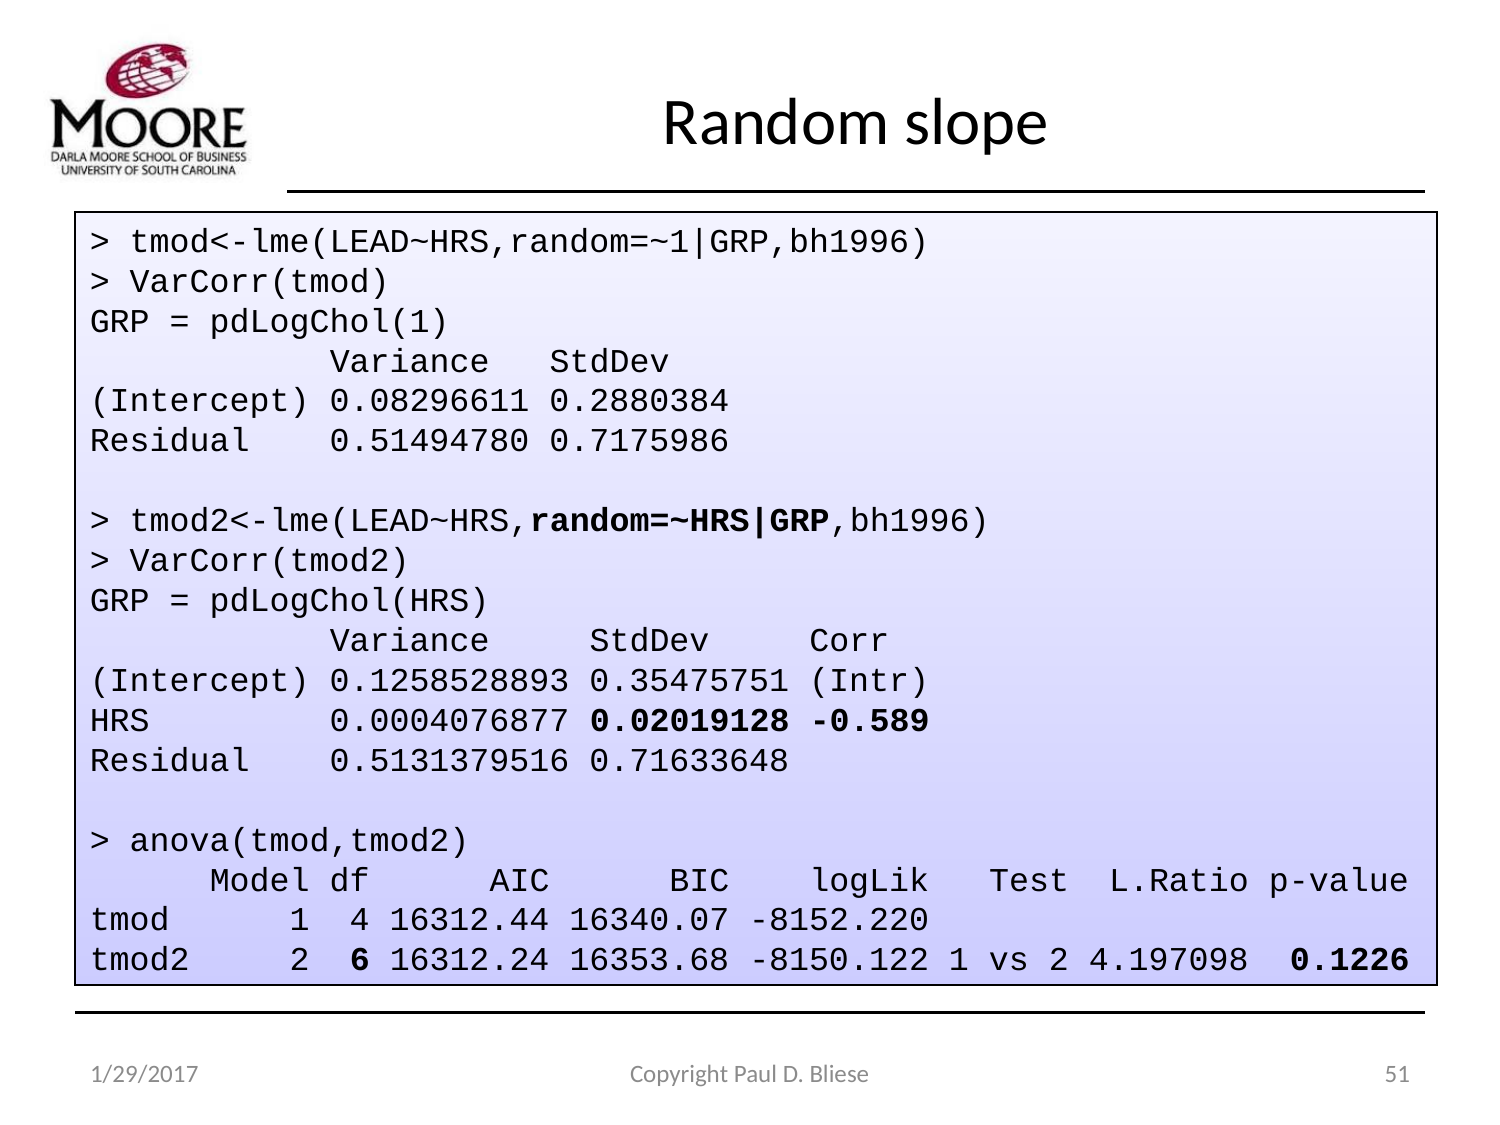

# Random slope
> tmod<-lme(LEAD~HRS,random=~1|GRP,bh1996)
> VarCorr(tmod)
GRP = pdLogChol(1)
            Variance   StdDev
(Intercept) 0.08296611 0.2880384
Residual    0.51494780 0.7175986

> tmod2<-lme(LEAD~HRS,random=~HRS|GRP,bh1996)
> VarCorr(tmod2)
GRP = pdLogChol(HRS)
            Variance     StdDev     Corr
(Intercept) 0.1258528893 0.35475751 (Intr)
HRS         0.0004076877 0.02019128 -0.589
Residual    0.5131379516 0.71633648

> anova(tmod,tmod2)
      Model df      AIC      BIC    logLik   Test  L.Ratio p-value
tmod      1  4 16312.44 16340.07 -8152.220
tmod2     2  6 16312.24 16353.68 -8150.122 1 vs 2 4.197098  0.1226
1/29/2017
Copyright Paul D. Bliese
51